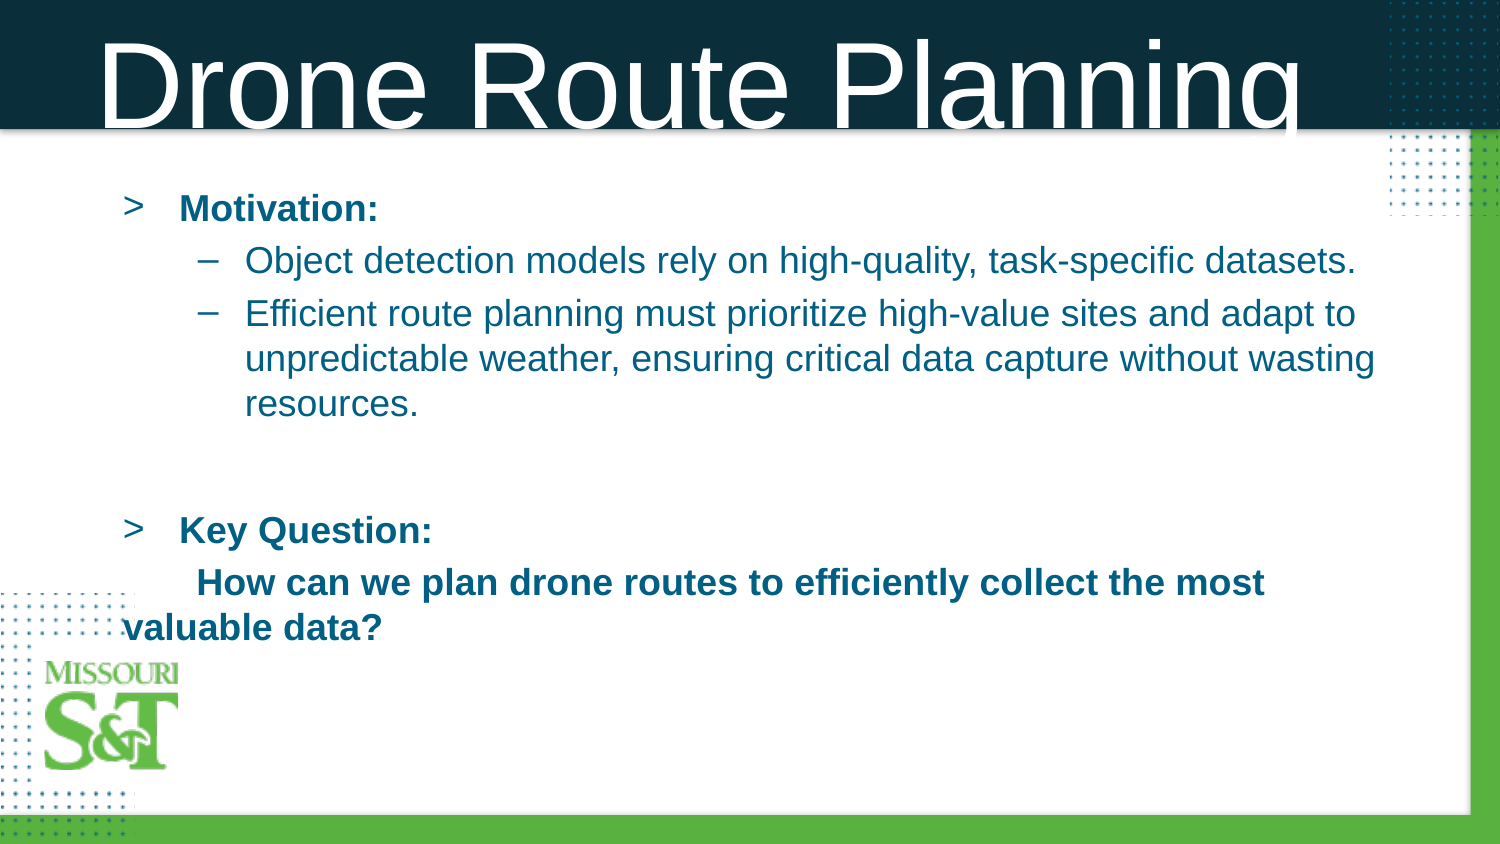

Drone Route Planning
Motivation:
Object detection models rely on high-quality, task-specific datasets.
Efficient route planning must prioritize high-value sites and adapt to unpredictable weather, ensuring critical data capture without wasting resources.

Key Question:
       How can we plan drone routes to efficiently collect the most valuable data?